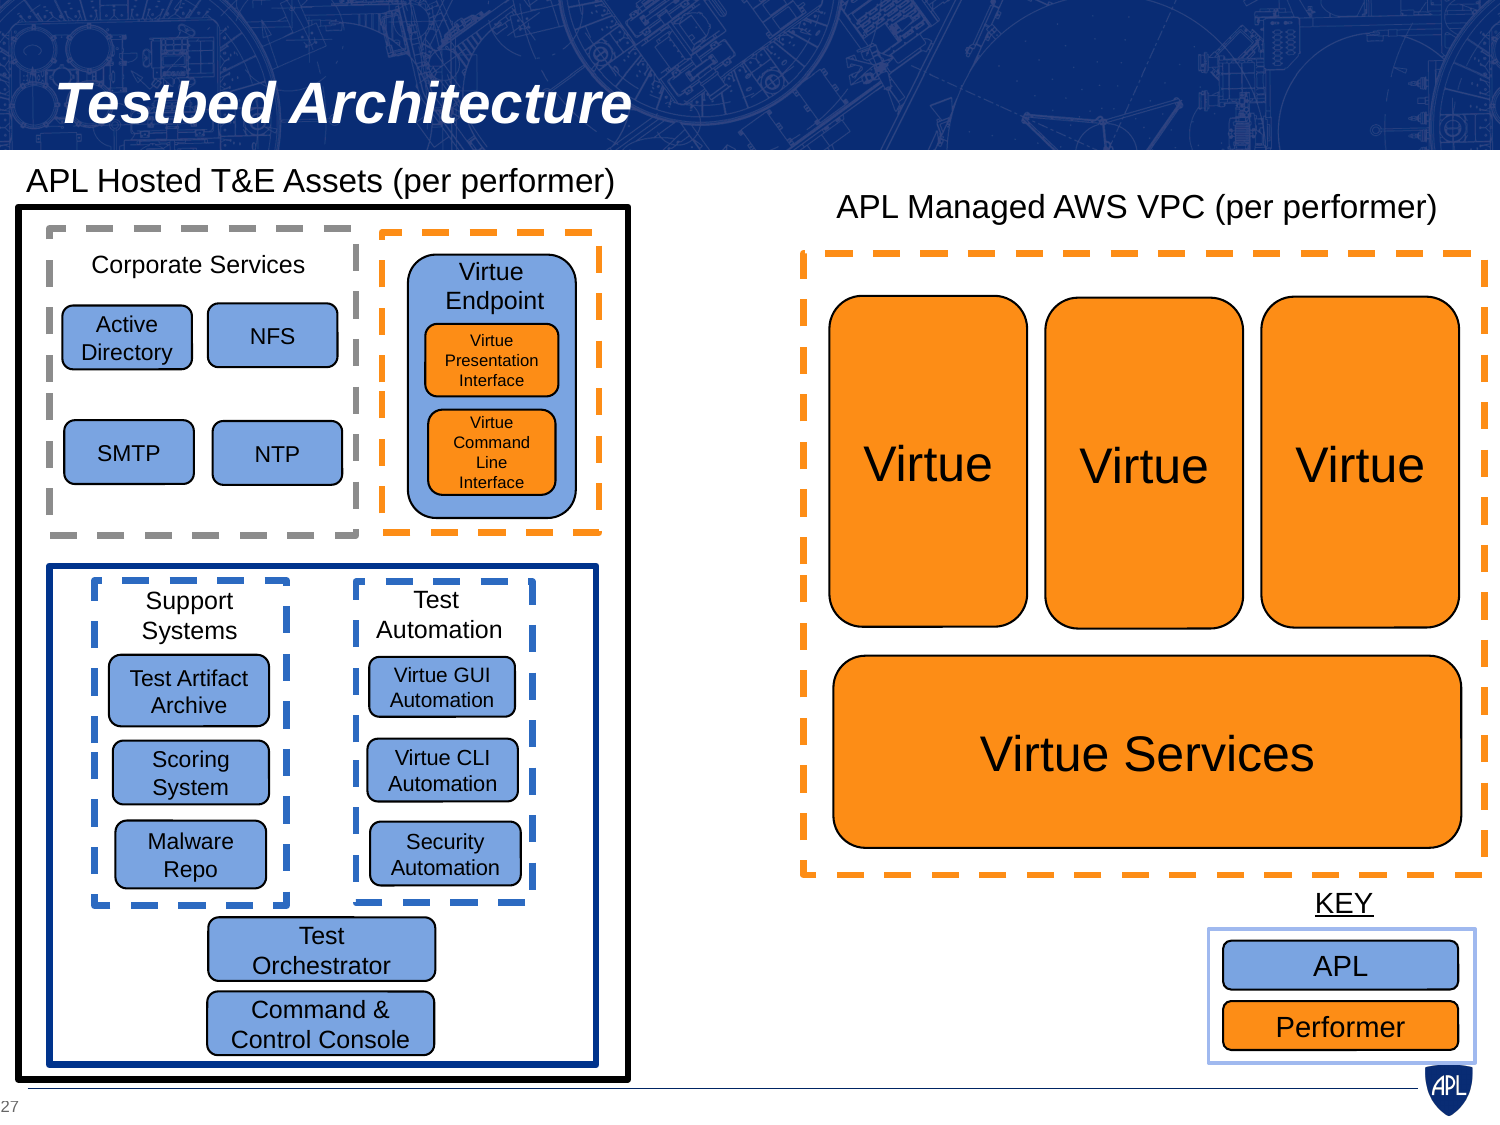

APL Managed AWS VPC
# Testbed Architecture
APL Hosted T&E Assets (per performer)
APL Managed AWS VPC (per performer)

Corporate Services
Virtue
Endpoint

Virtue
Virtue
Virtue
NFS
Active Directory
Virtue Presentation Interface

Virtue Command Line Interface
SMTP
NTP

Test
Automation
Support Systems

Test Artifact Archive
Virtue Services
Virtue GUI Automation
Virtue CLI Automation
Scoring System
Malware Repo
Security Automation

KEY
Test Orchestrator
APL
Command & Control Console
Performer